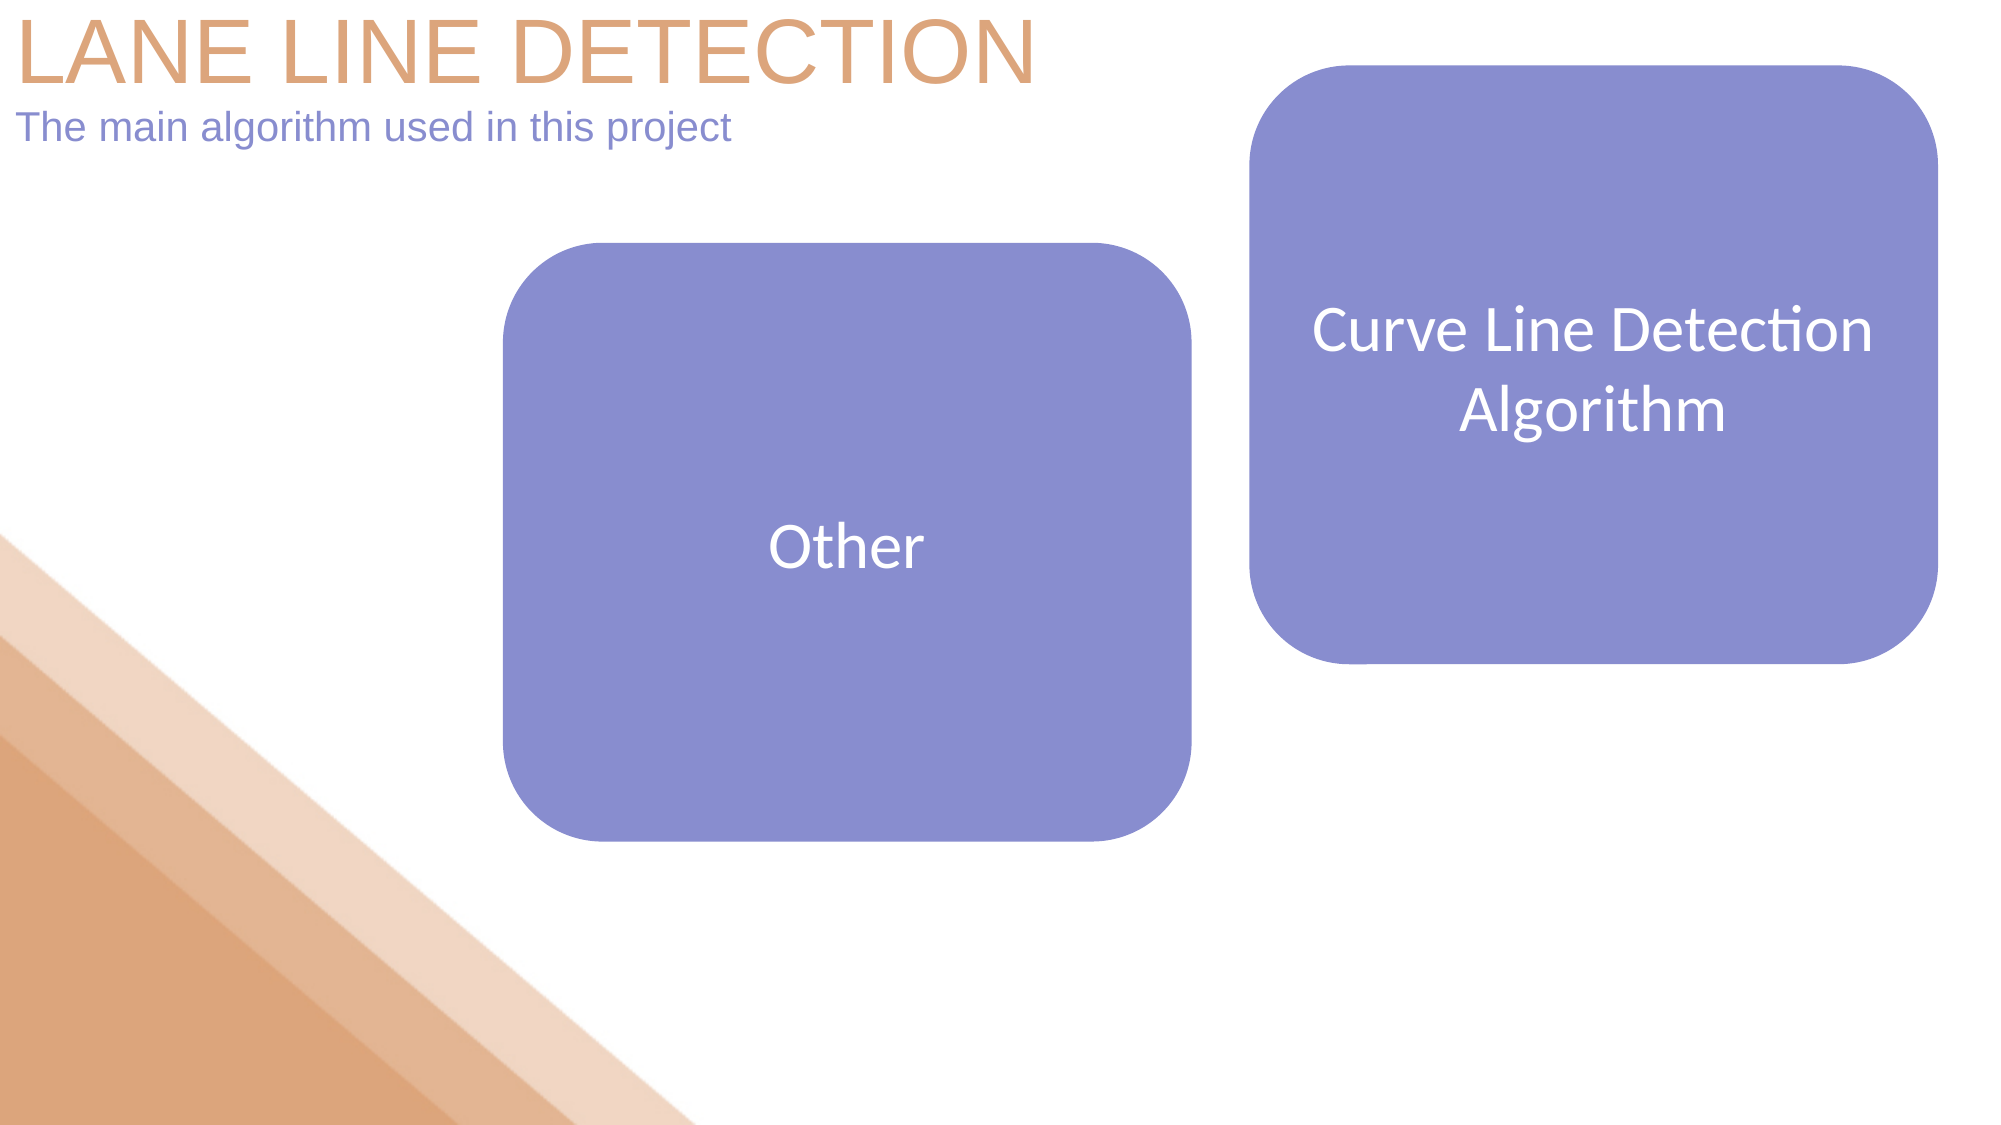

# LANE LINE DETECTION The main algorithm used in this project
Curve Line Detection Algorithm
Other